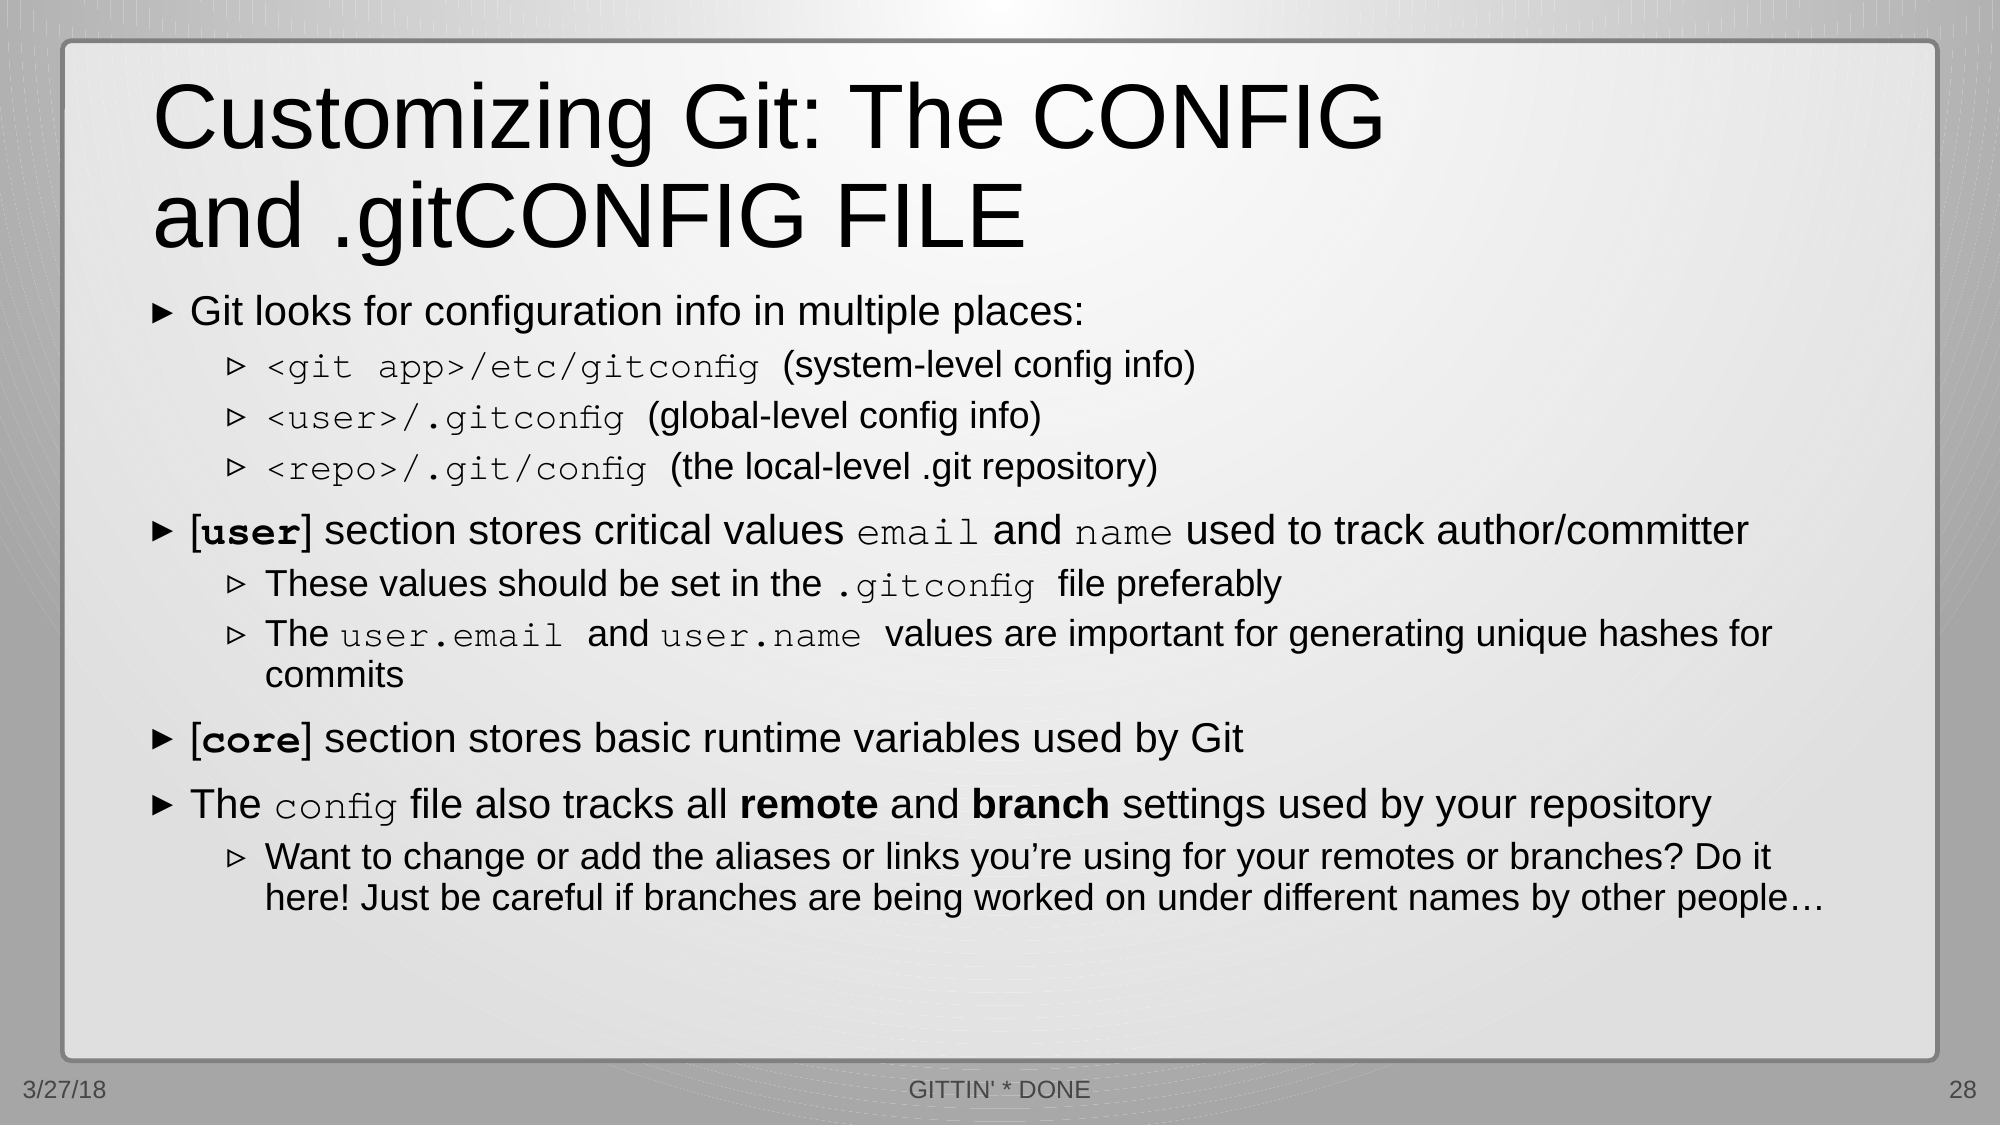

# Customizing Git: The CONFIG and .gitCONFIG FILE
Git looks for configuration info in multiple places:
<git app>/etc/gitconfig (system-level config info)
<user>/.gitconfig (global-level config info)
<repo>/.git/config (the local-level .git repository)
[user] section stores critical values email and name used to track author/committer
These values should be set in the .gitconfig file preferably
The user.email and user.name values are important for generating unique hashes for commits
[core] section stores basic runtime variables used by Git
The config file also tracks all remote and branch settings used by your repository
Want to change or add the aliases or links you’re using for your remotes or branches? Do it here! Just be careful if branches are being worked on under different names by other people…

3/27/18
GITTIN' * DONE
28